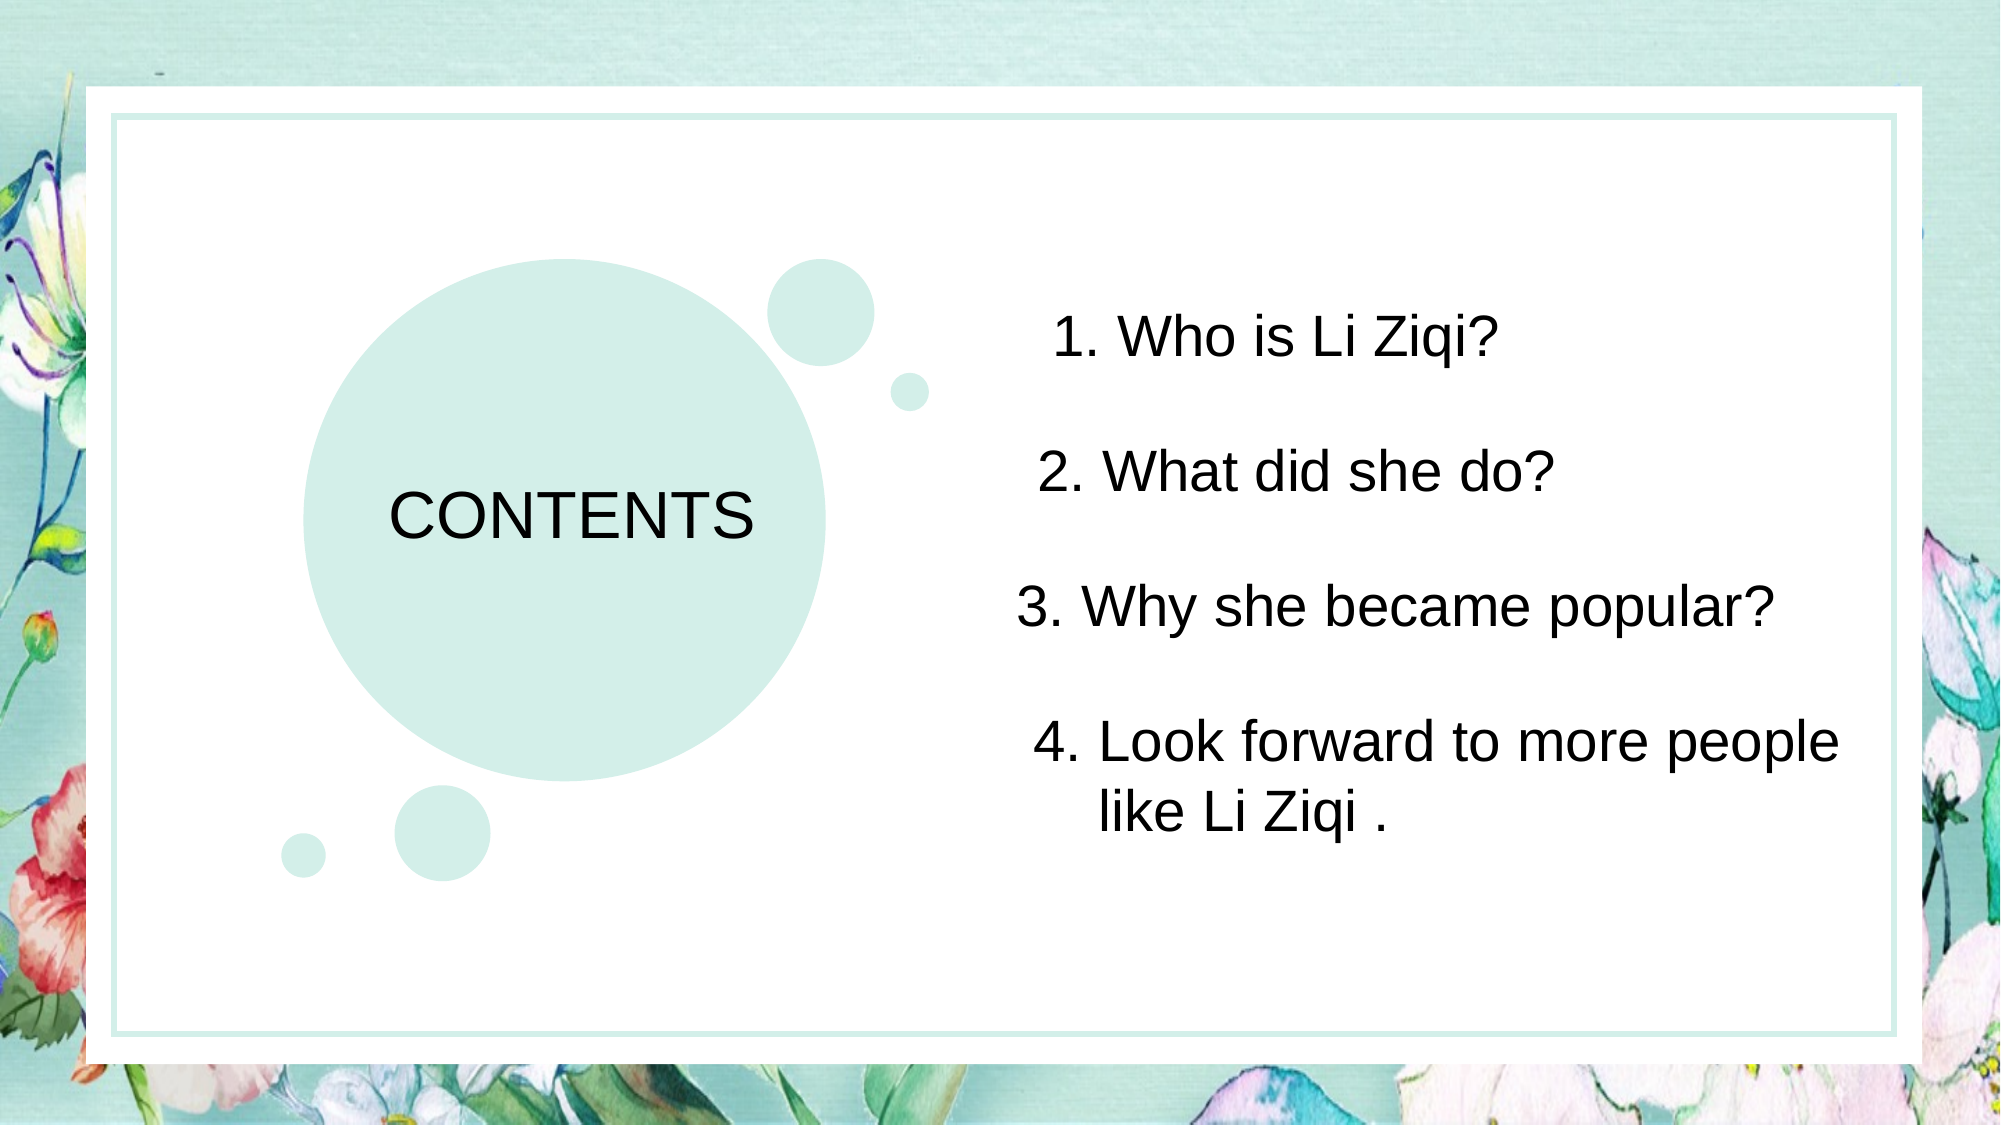

1. Who is Li Ziqi?

2. What did she do?
CONTENTS
3. Why she became popular?
4. Look forward to more people
    like Li Ziqi .